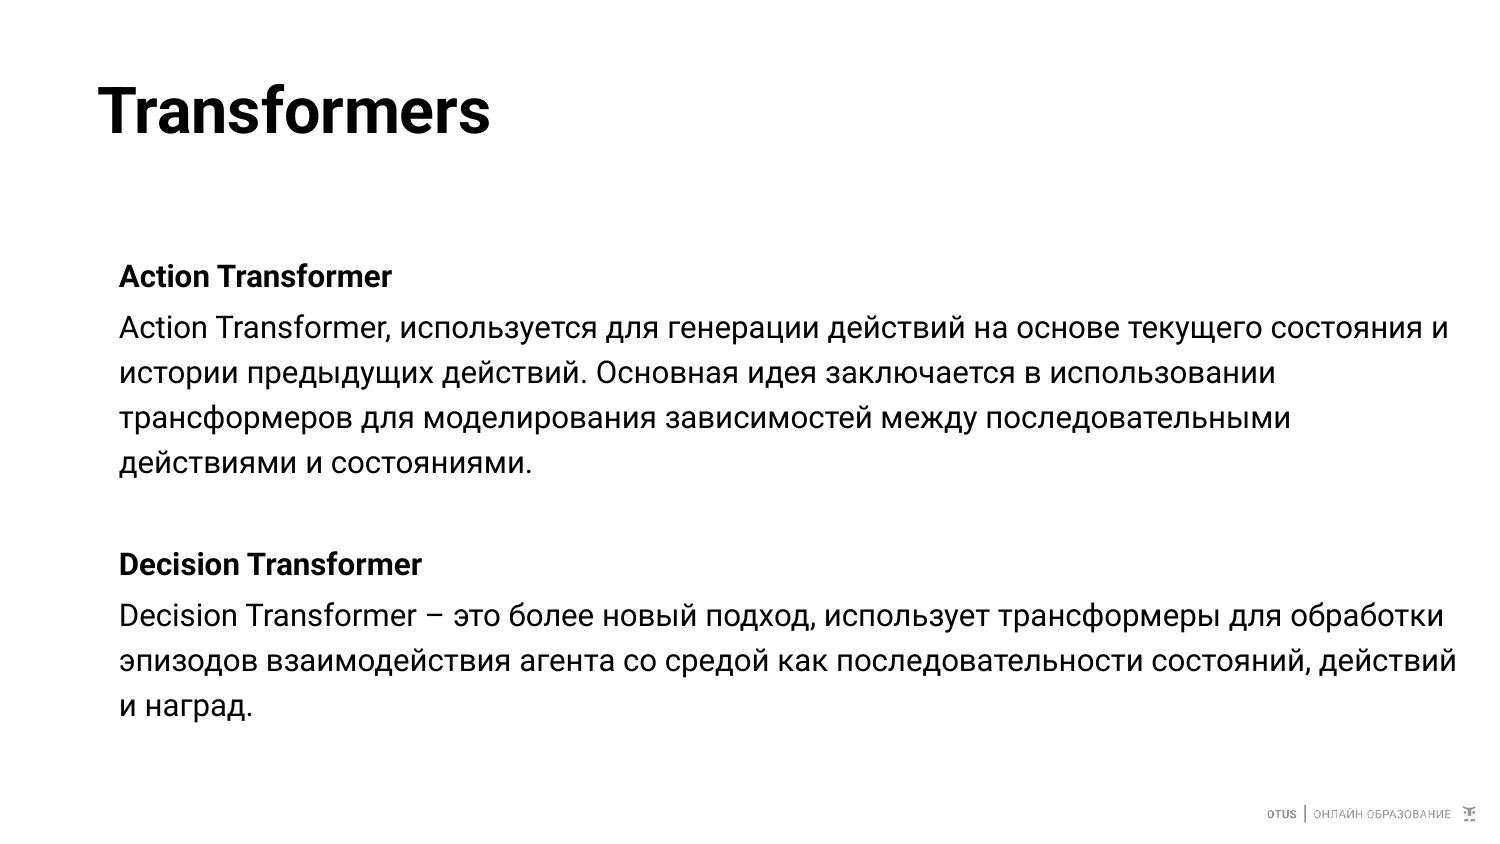

# Transformers
Action Transformer
Action Transformer, используется для генерации действий на основе текущего состояния и истории предыдущих действий. Основная идея заключается в использовании трансформеров для моделирования зависимостей между последовательными действиями и состояниями.

Decision Transformer
Decision Transformer – это более новый подход, использует трансформеры для обработки эпизодов взаимодействия агента со средой как последовательности состояний, действий и наград.